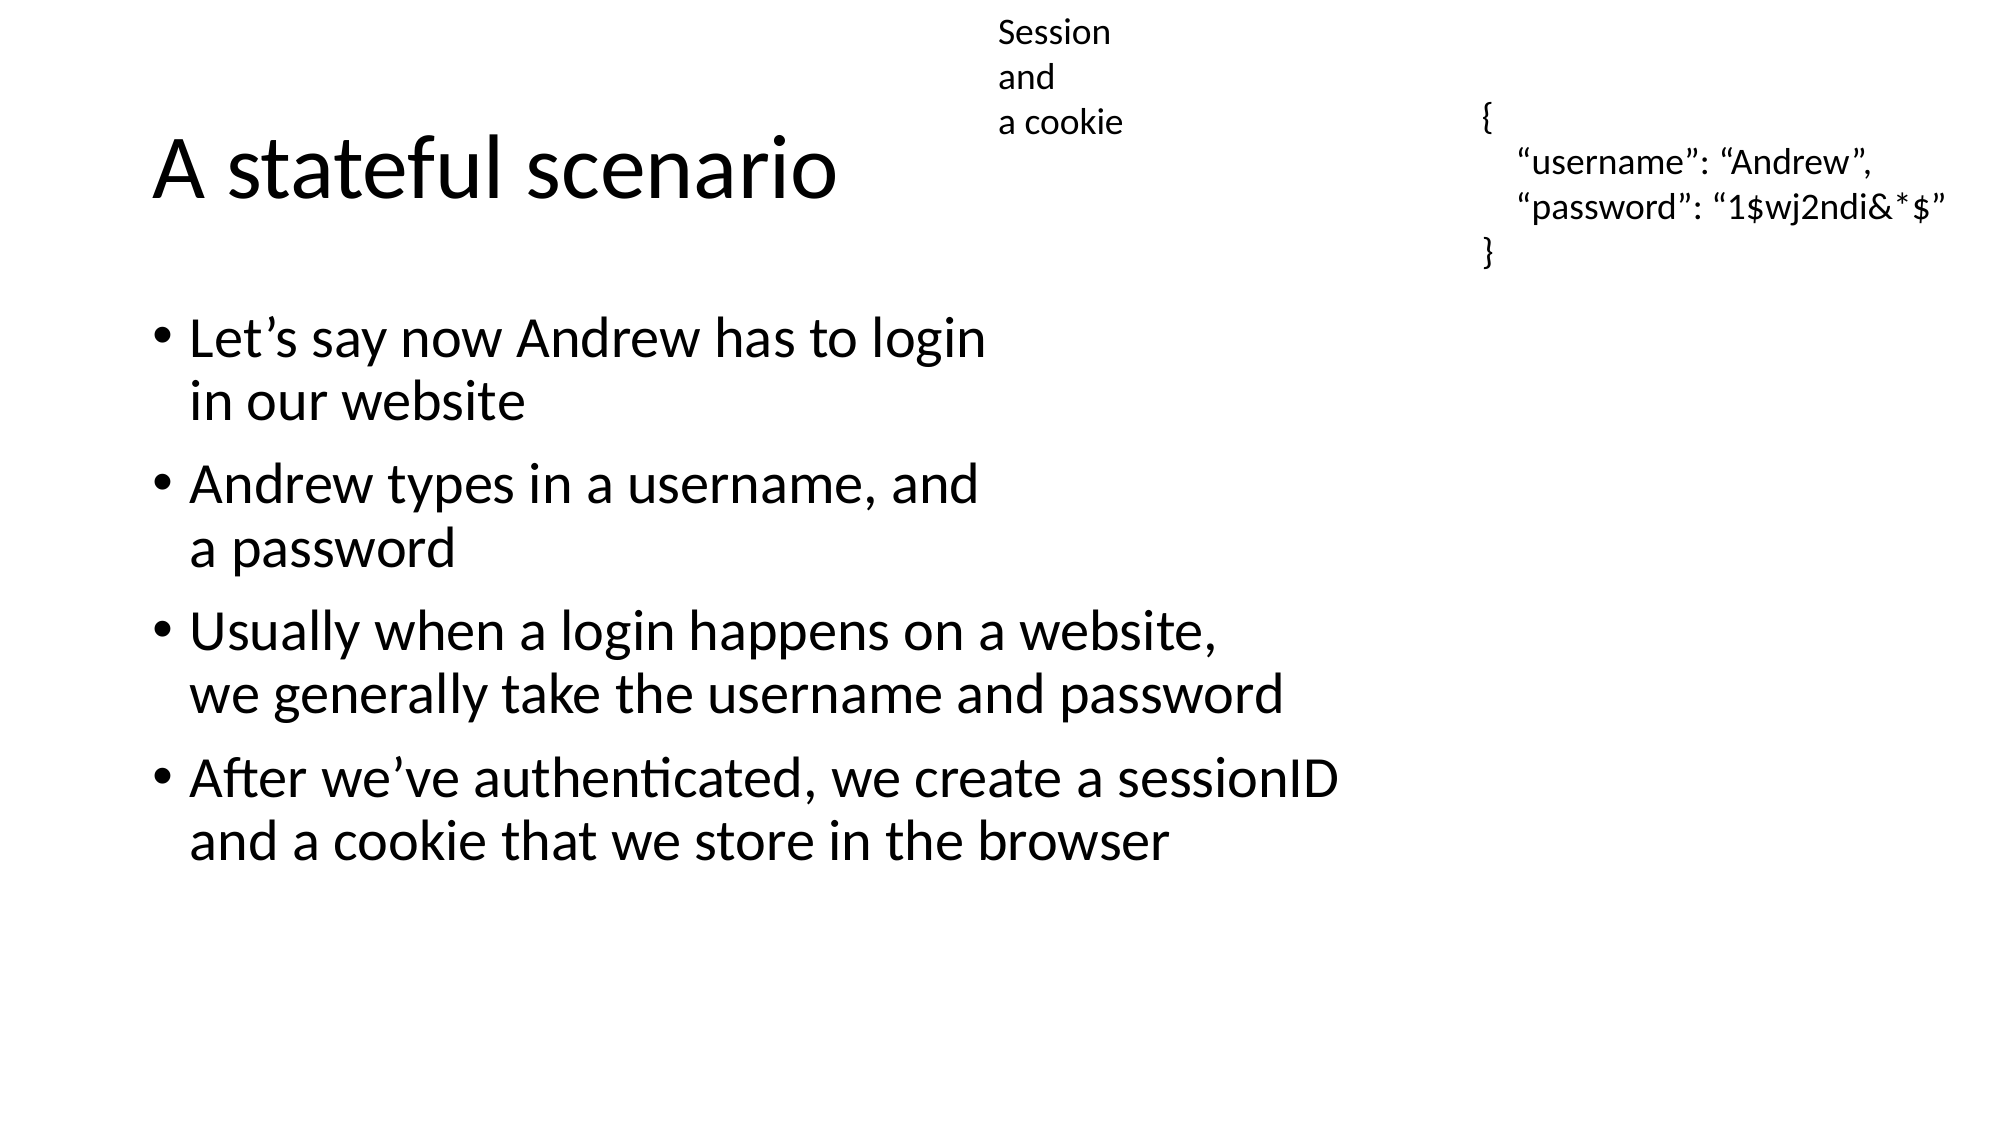

Session
and
a cookie
# A stateful scenario
{
    “username”: “Andrew”,
    “password”: “1$wj2ndi&*$”
}
Let’s say now Andrew has to login
in our website
Andrew types in a username, and
a password
Usually when a login happens on a website,
we generally take the username and password
After we’ve authenticated, we create a sessionID
and a cookie that we store in the browser